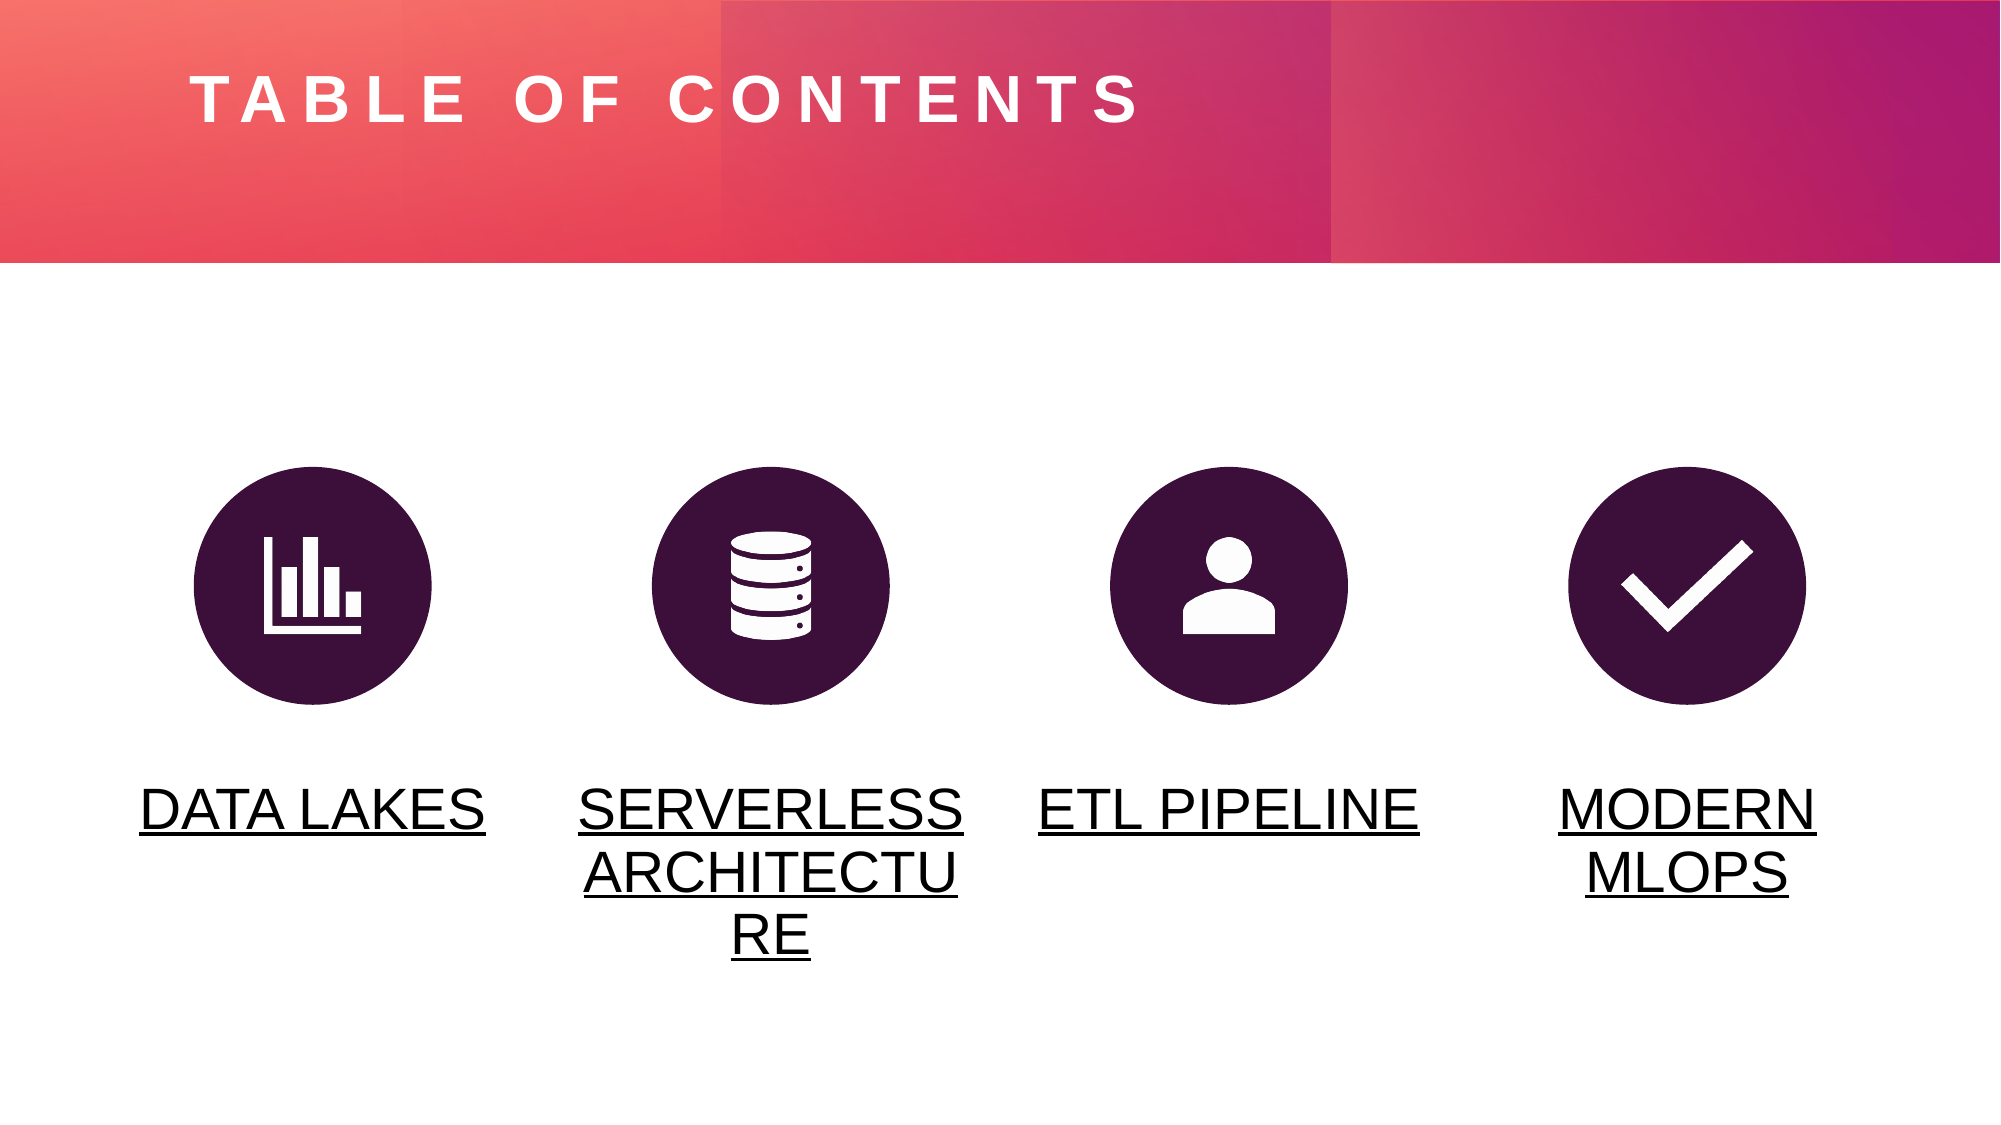

# Table of Contents
Data Lakes
Serverless Architecture
ETL Pipeline
Modern MLOps